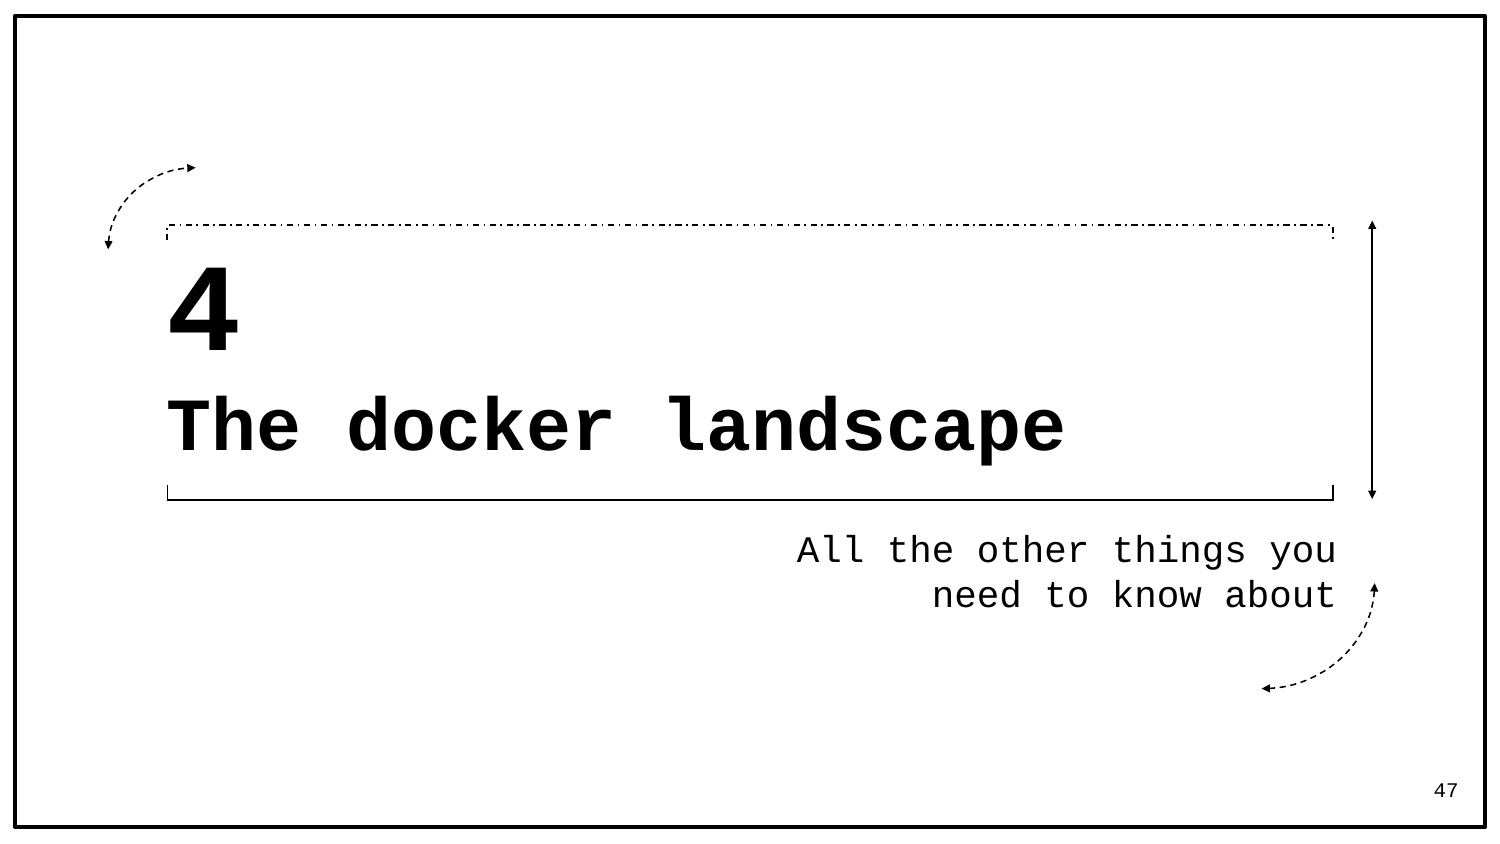

# 4
The docker landscape
All the other things you need to know about
47